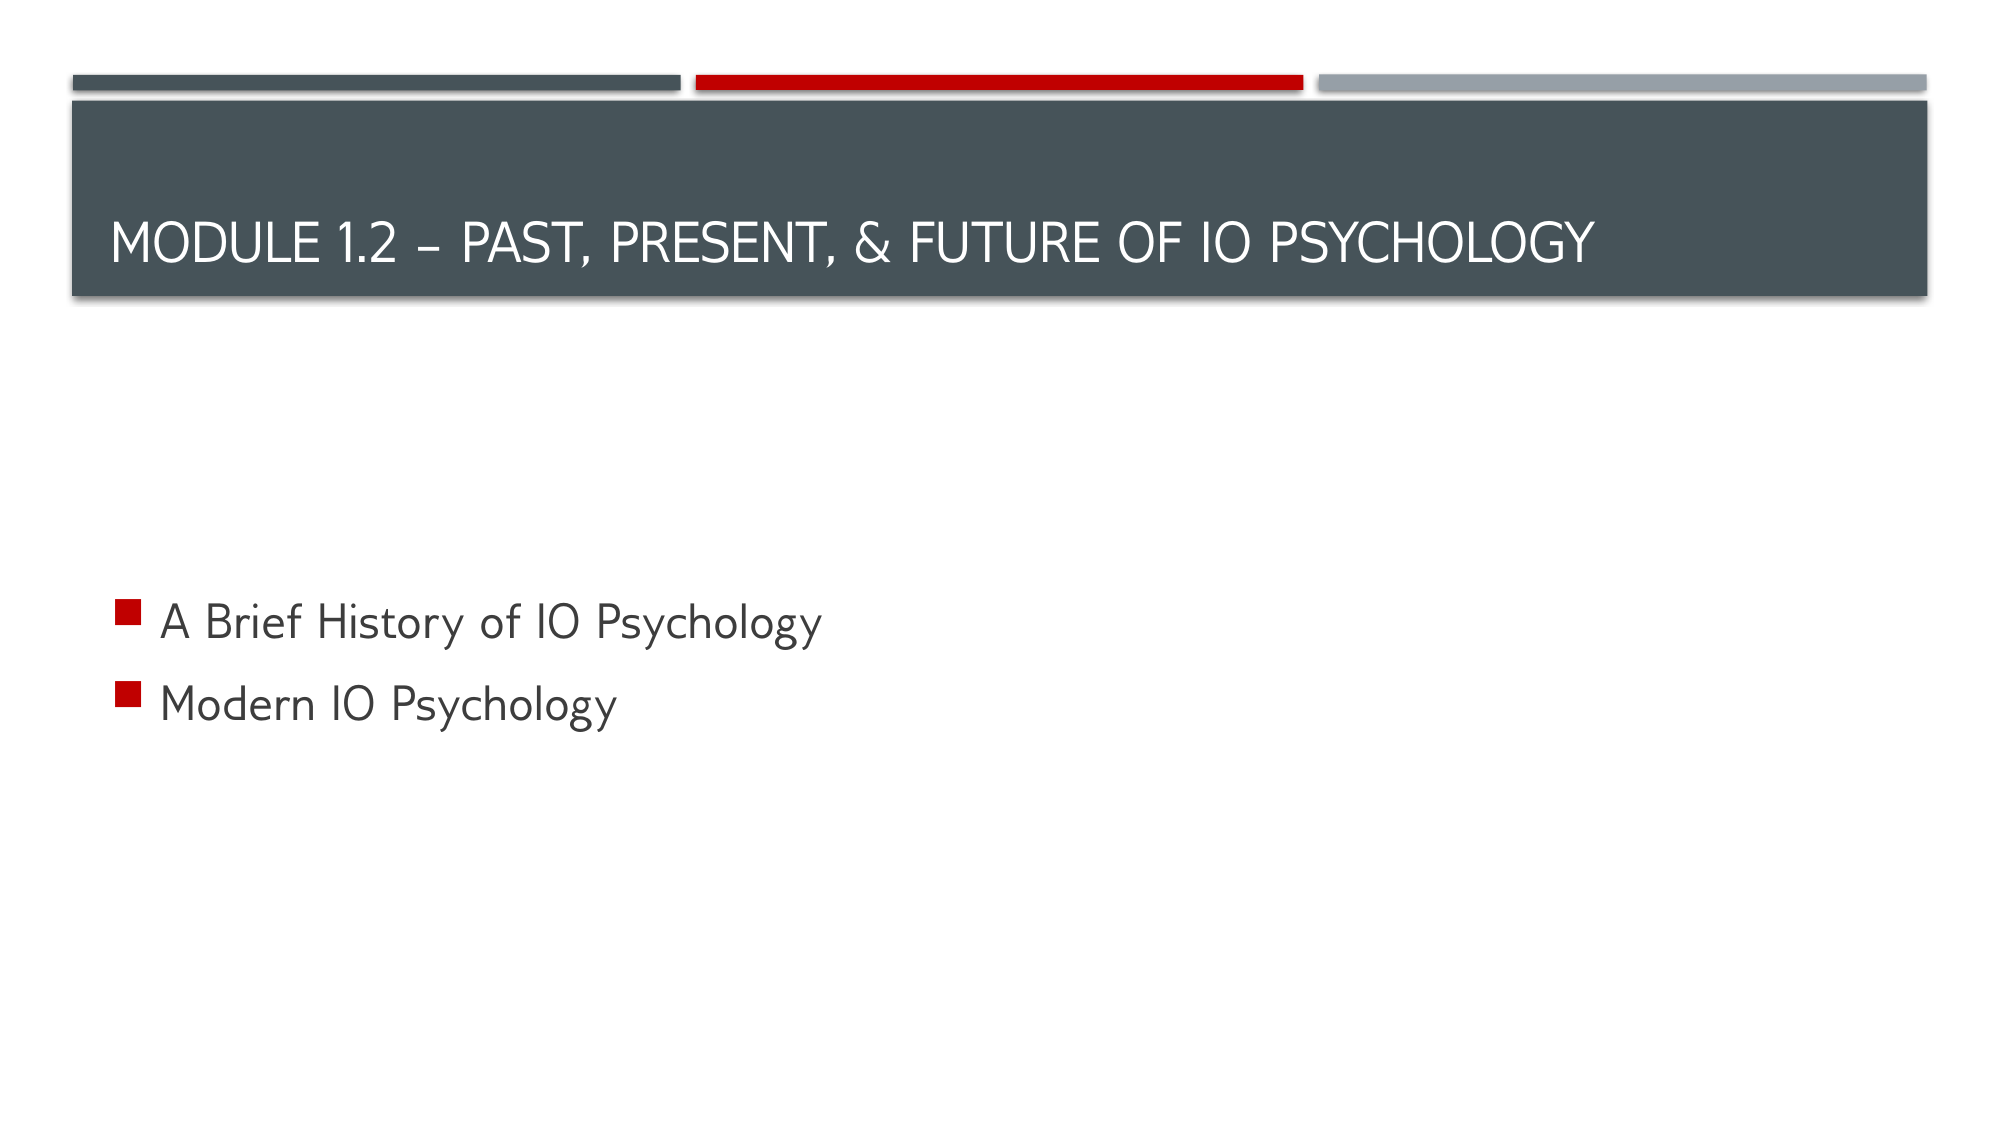

# Module 1.2 – past, present, & Future of IO Psychology
A Brief History of IO Psychology
Modern IO Psychology